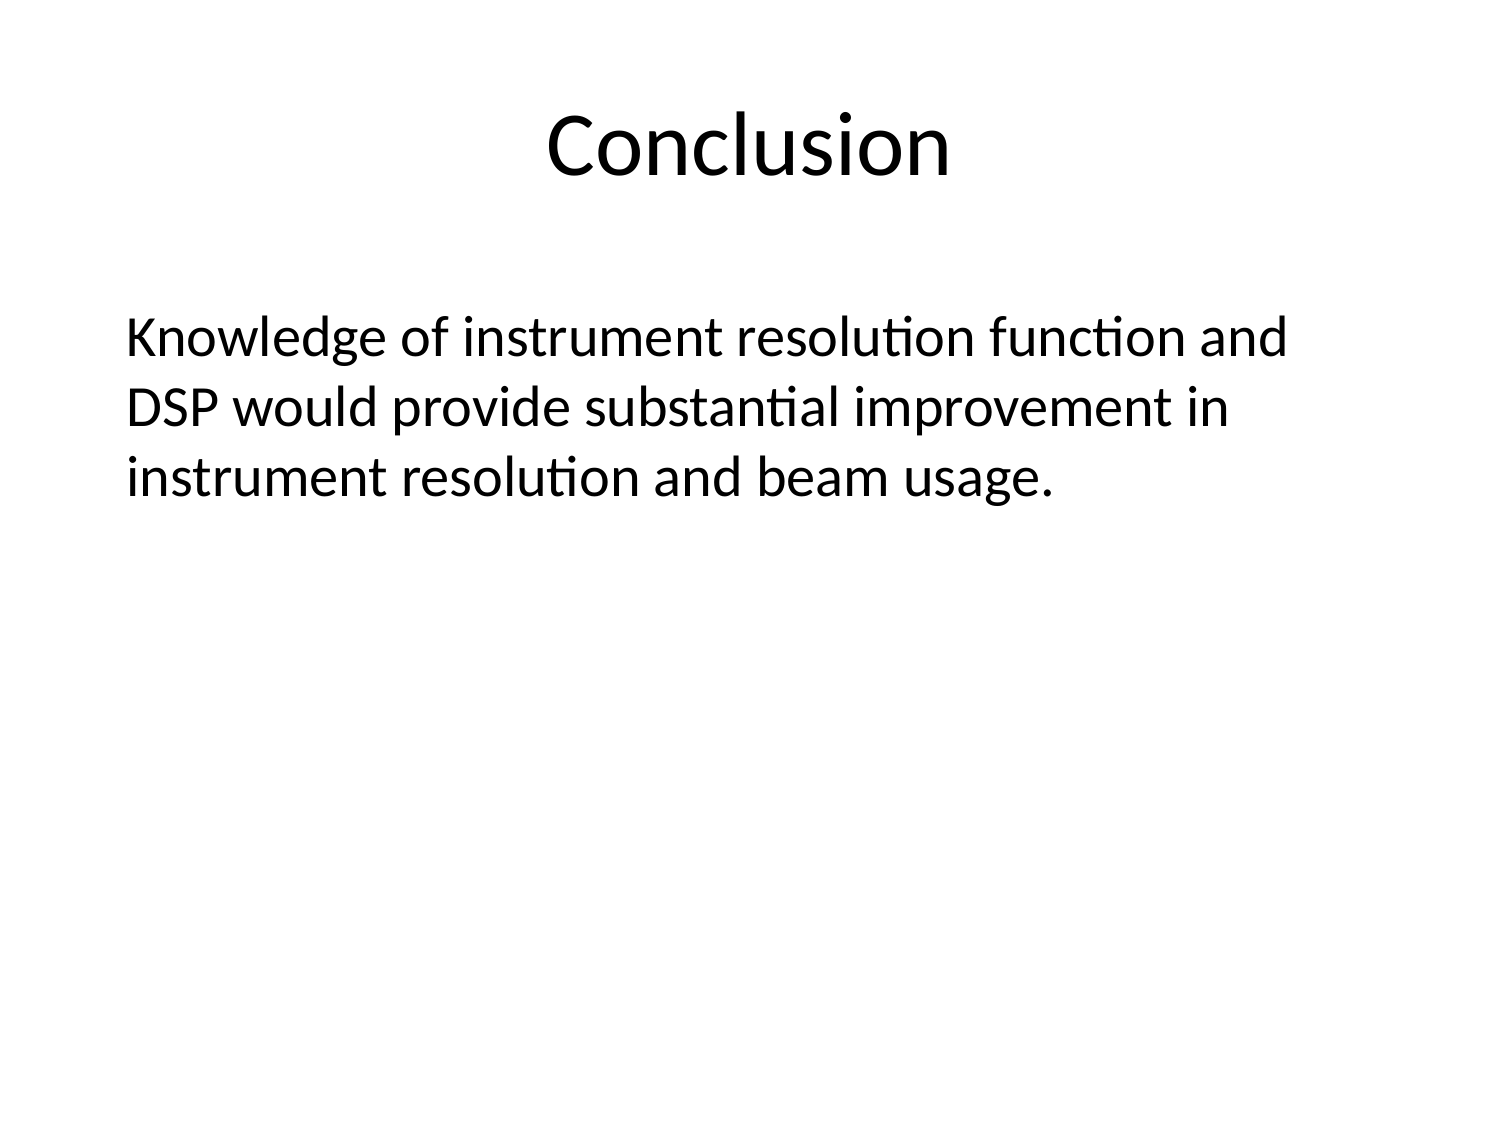

# Conclusion
Knowledge of instrument resolution function and DSP would provide substantial improvement in instrument resolution and beam usage.